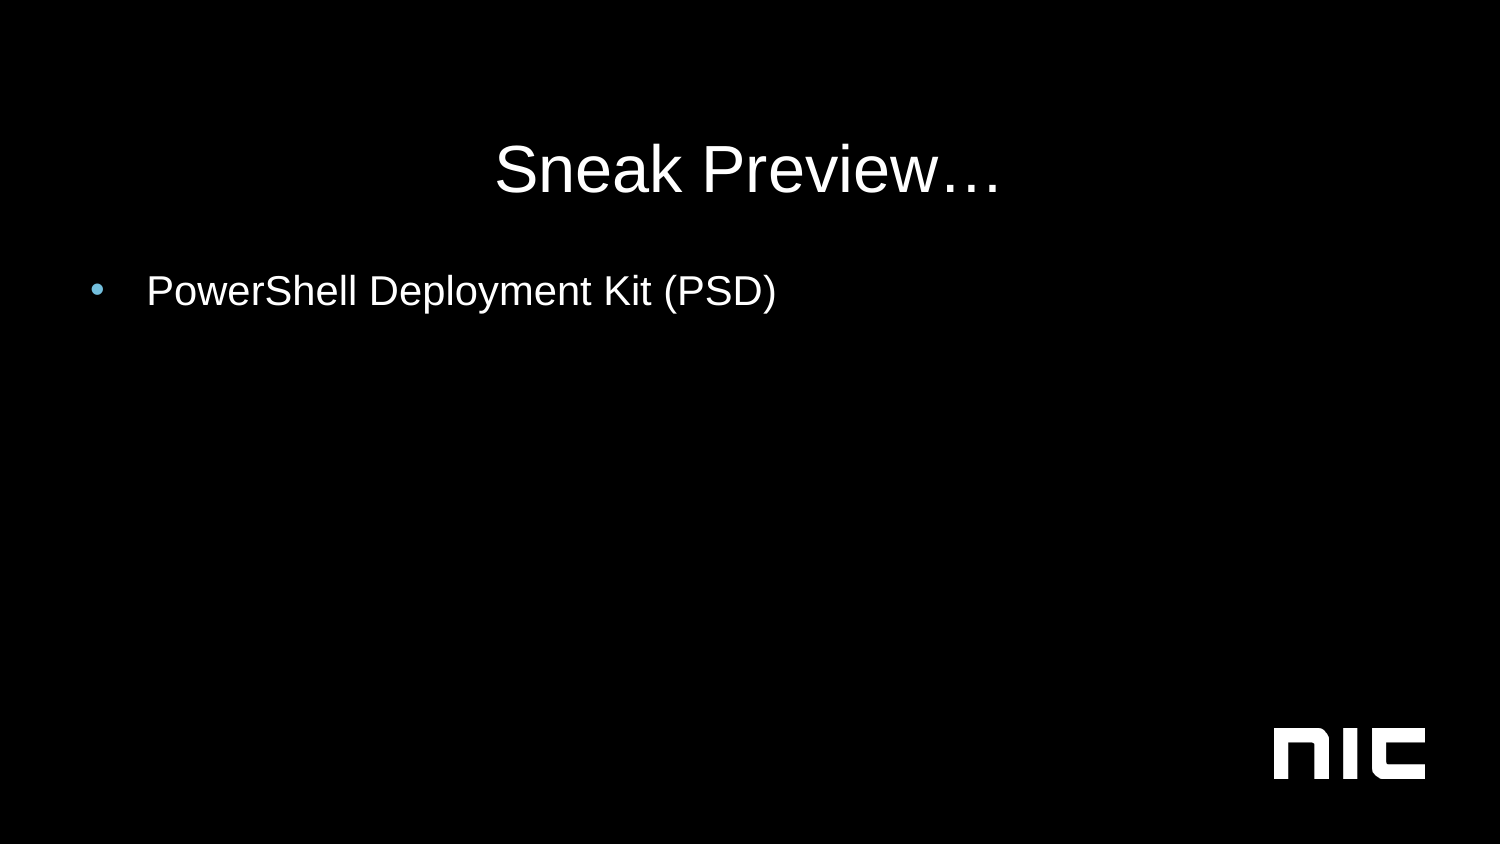

# Sneak Preview…
PowerShell Deployment Kit (PSD)